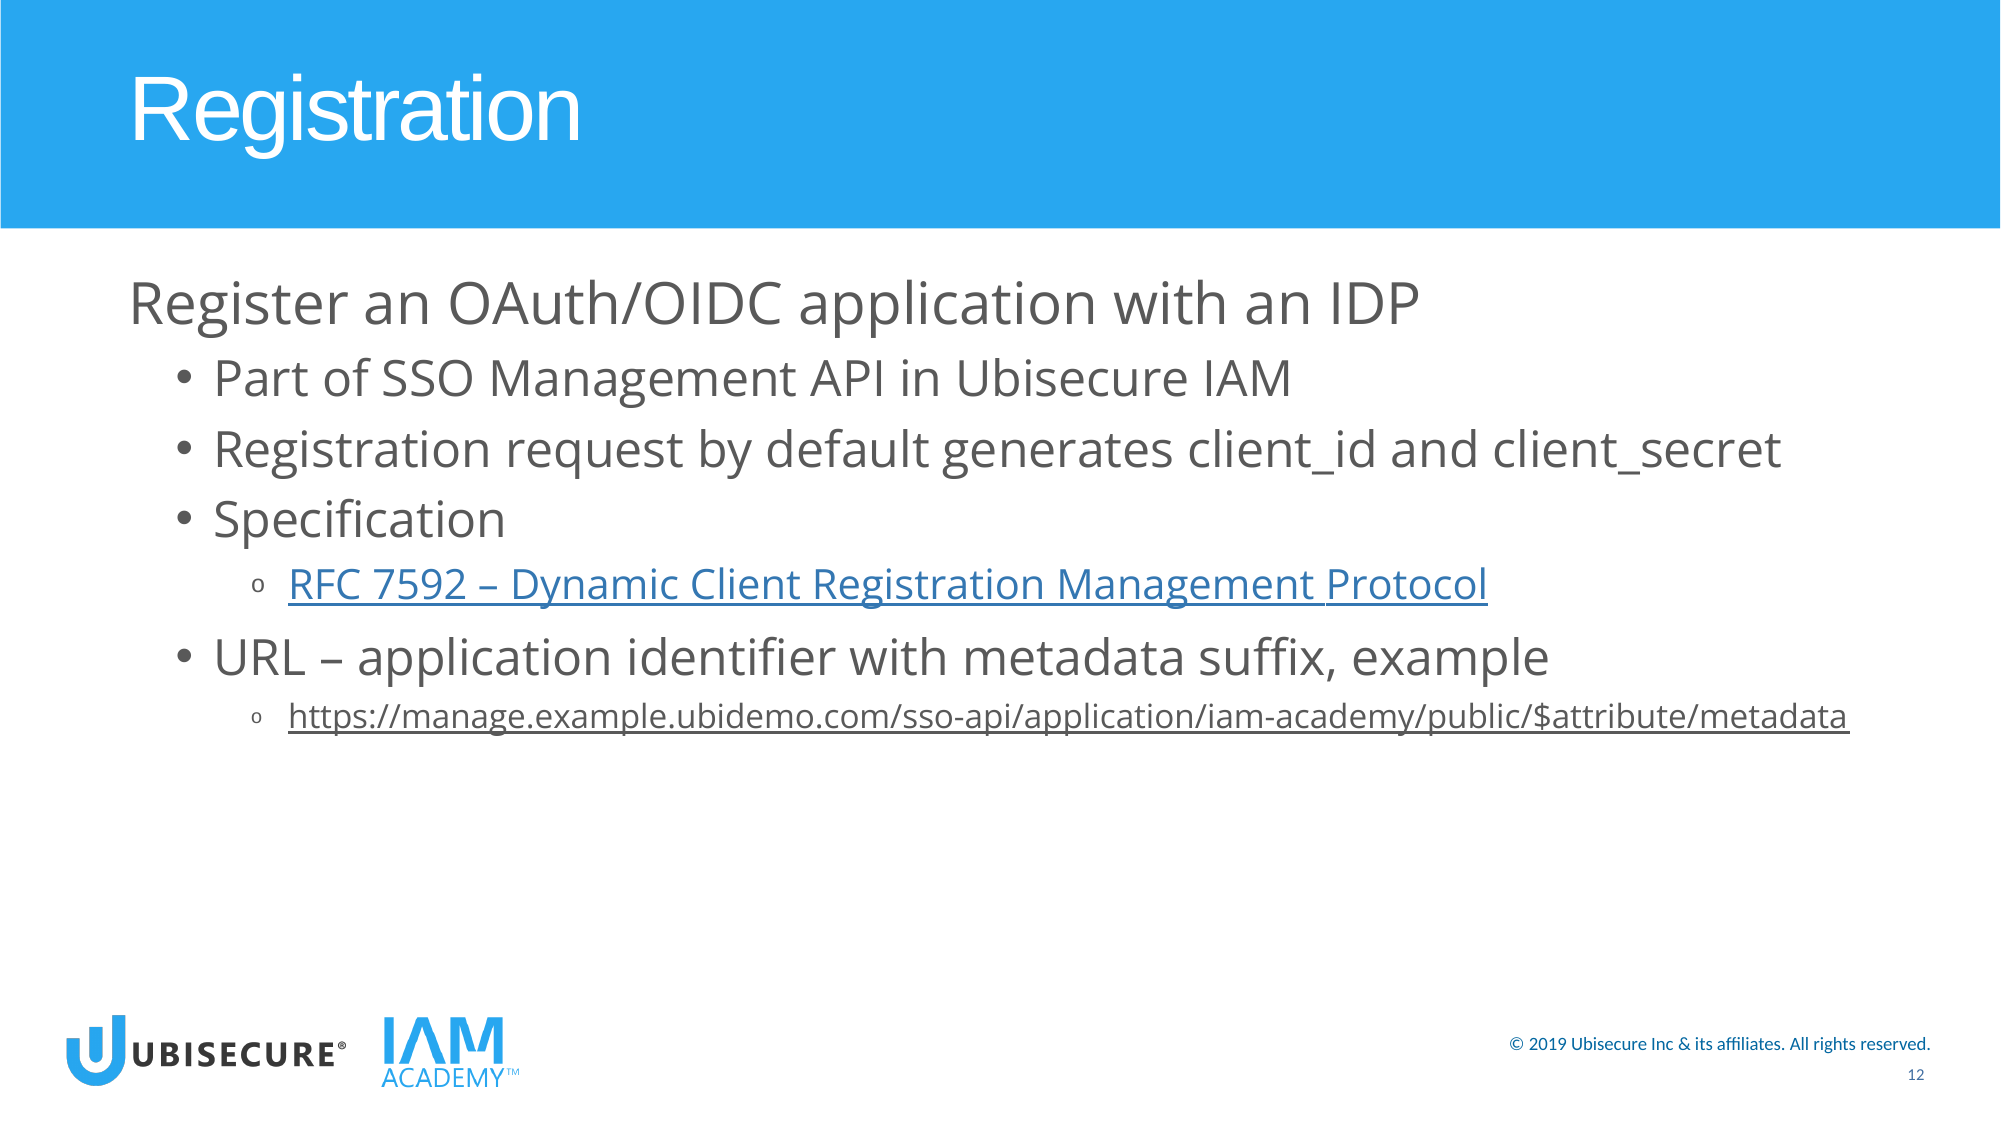

# Registration
Register an OAuth/OIDC application with an IDP
Part of SSO Management API in Ubisecure IAM
Registration request by default generates client_id and client_secret
Specification
RFC 7592 – Dynamic Client Registration Management Protocol
URL – application identifier with metadata suffix, example
https://manage.example.ubidemo.com/sso-api/application/iam-academy/public/$attribute/metadata
12